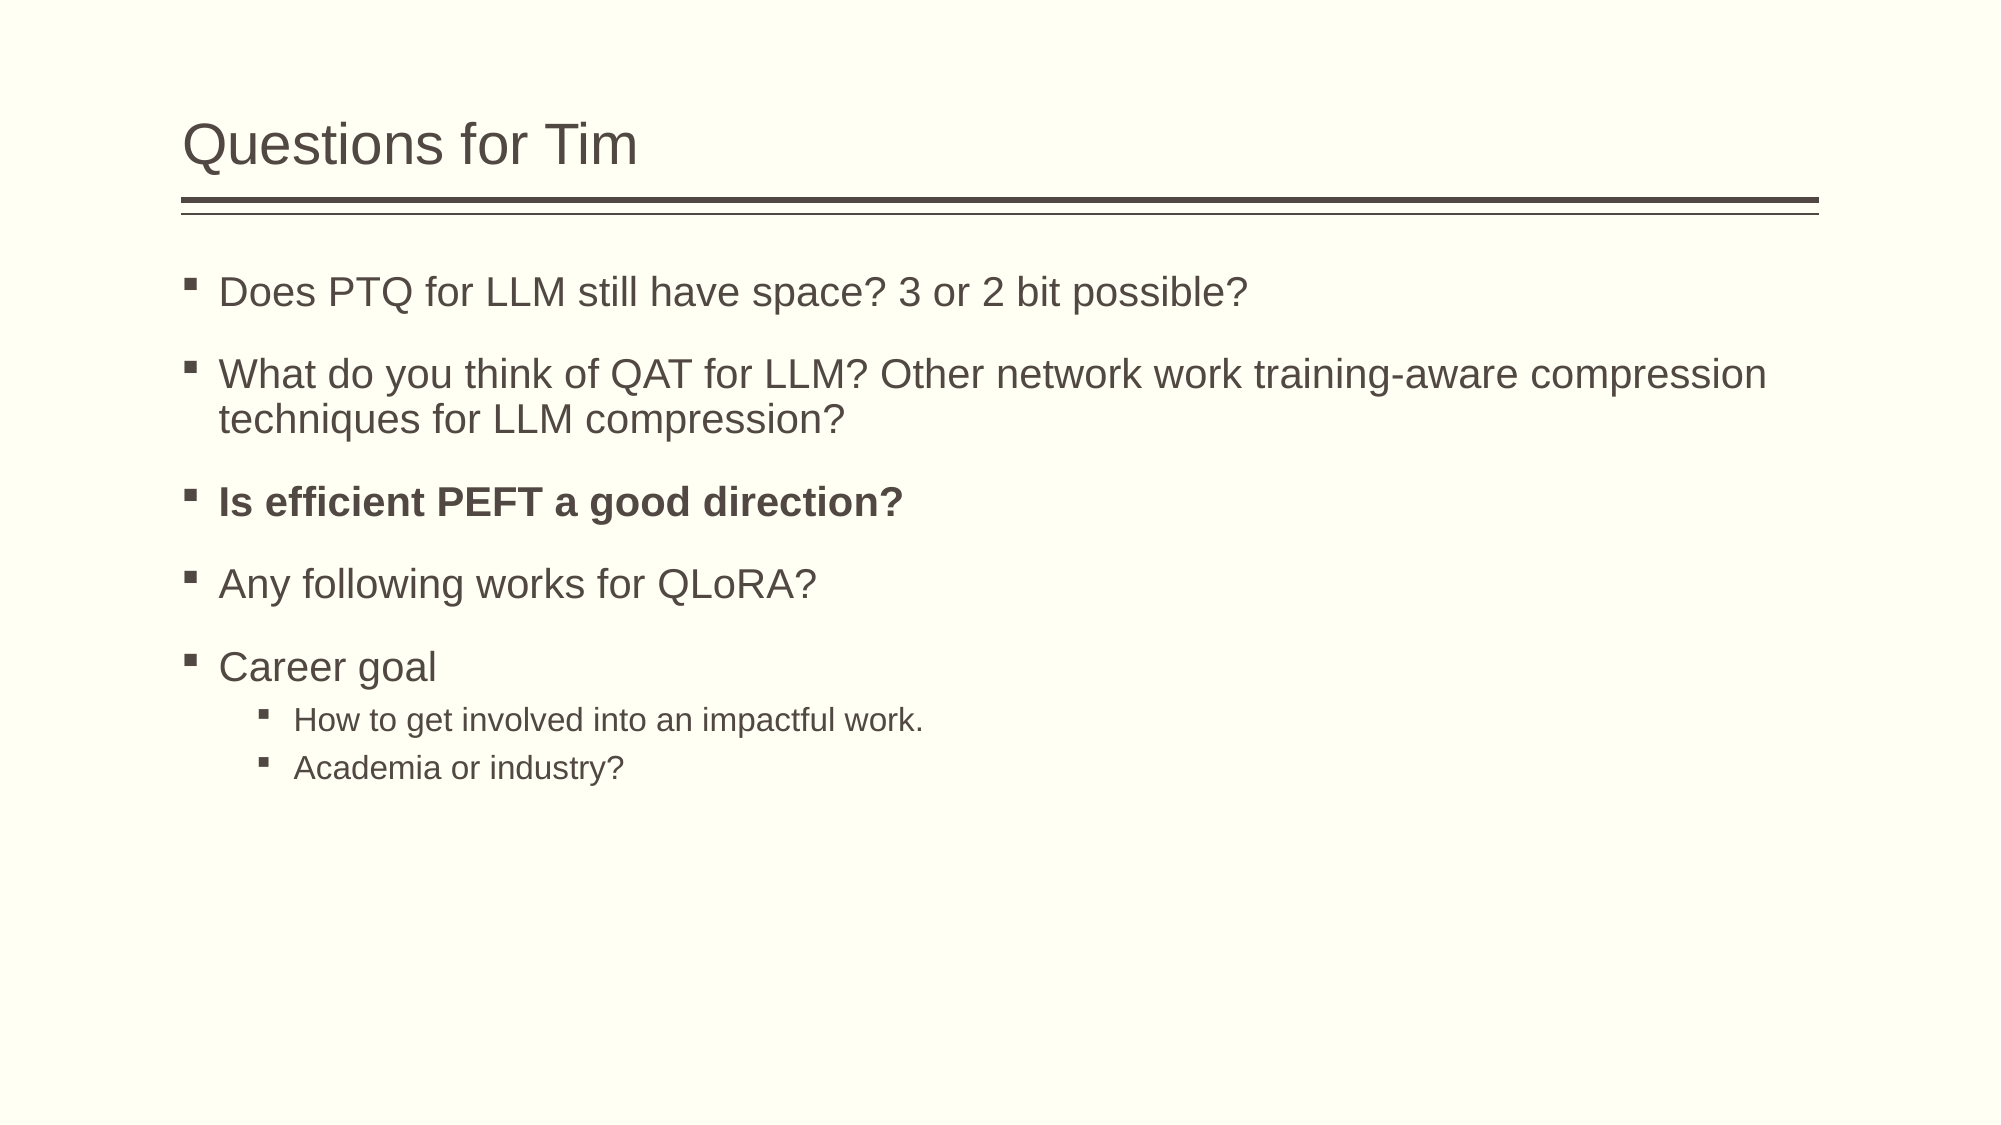

# Questions for Tim
Does PTQ for LLM still have space? 3 or 2 bit possible?
What do you think of QAT for LLM? Other network work training-aware compression techniques for LLM compression?
Is efficient PEFT a good direction?
Any following works for QLoRA?
Career goal
How to get involved into an impactful work.
Academia or industry?